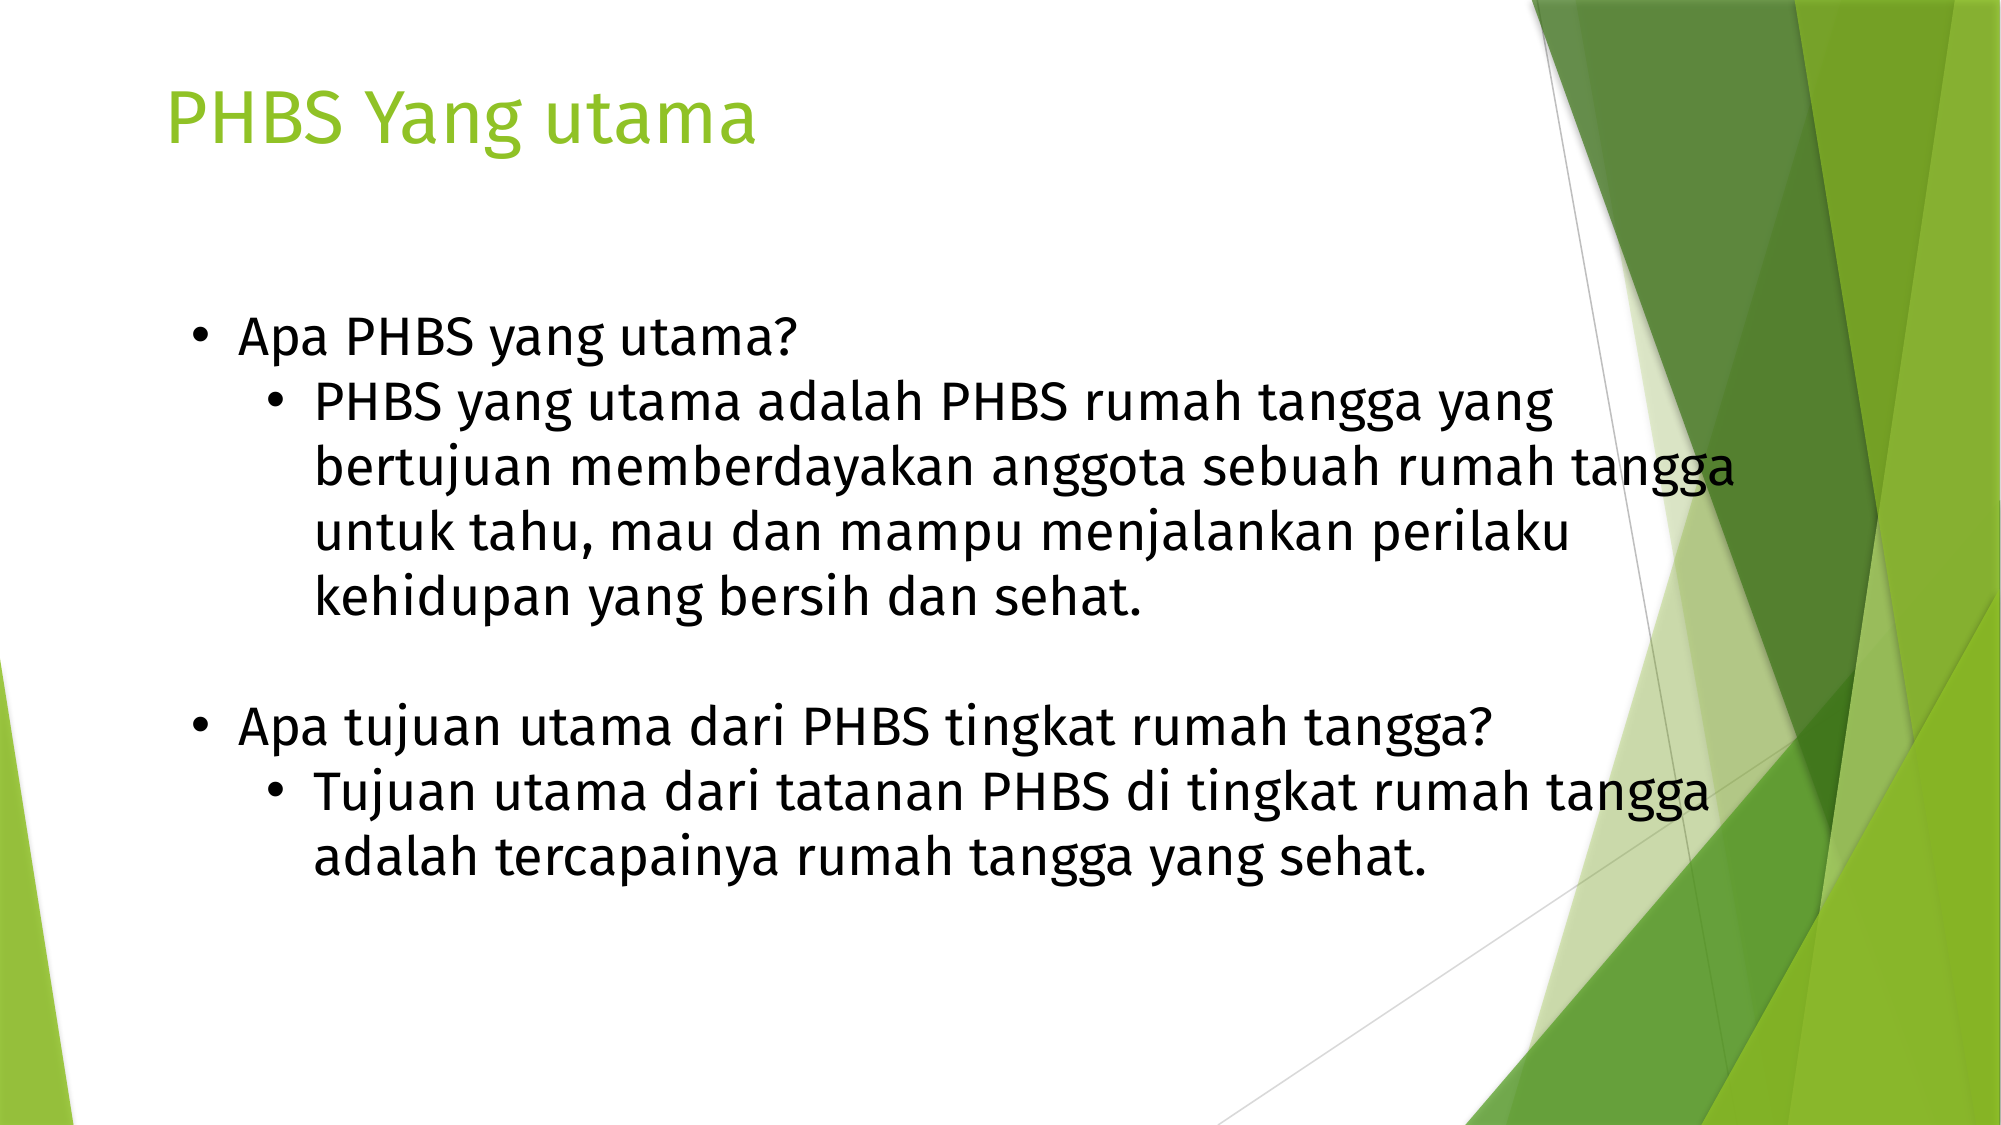

# PHBS Yang utama
Apa PHBS yang utama?
PHBS yang utama adalah PHBS rumah tangga yang bertujuan memberdayakan anggota sebuah rumah tangga untuk tahu, mau dan mampu menjalankan perilaku kehidupan yang bersih dan sehat.

Apa tujuan utama dari PHBS tingkat rumah tangga?
Tujuan utama dari tatanan PHBS di tingkat rumah tangga adalah tercapainya rumah tangga yang sehat.